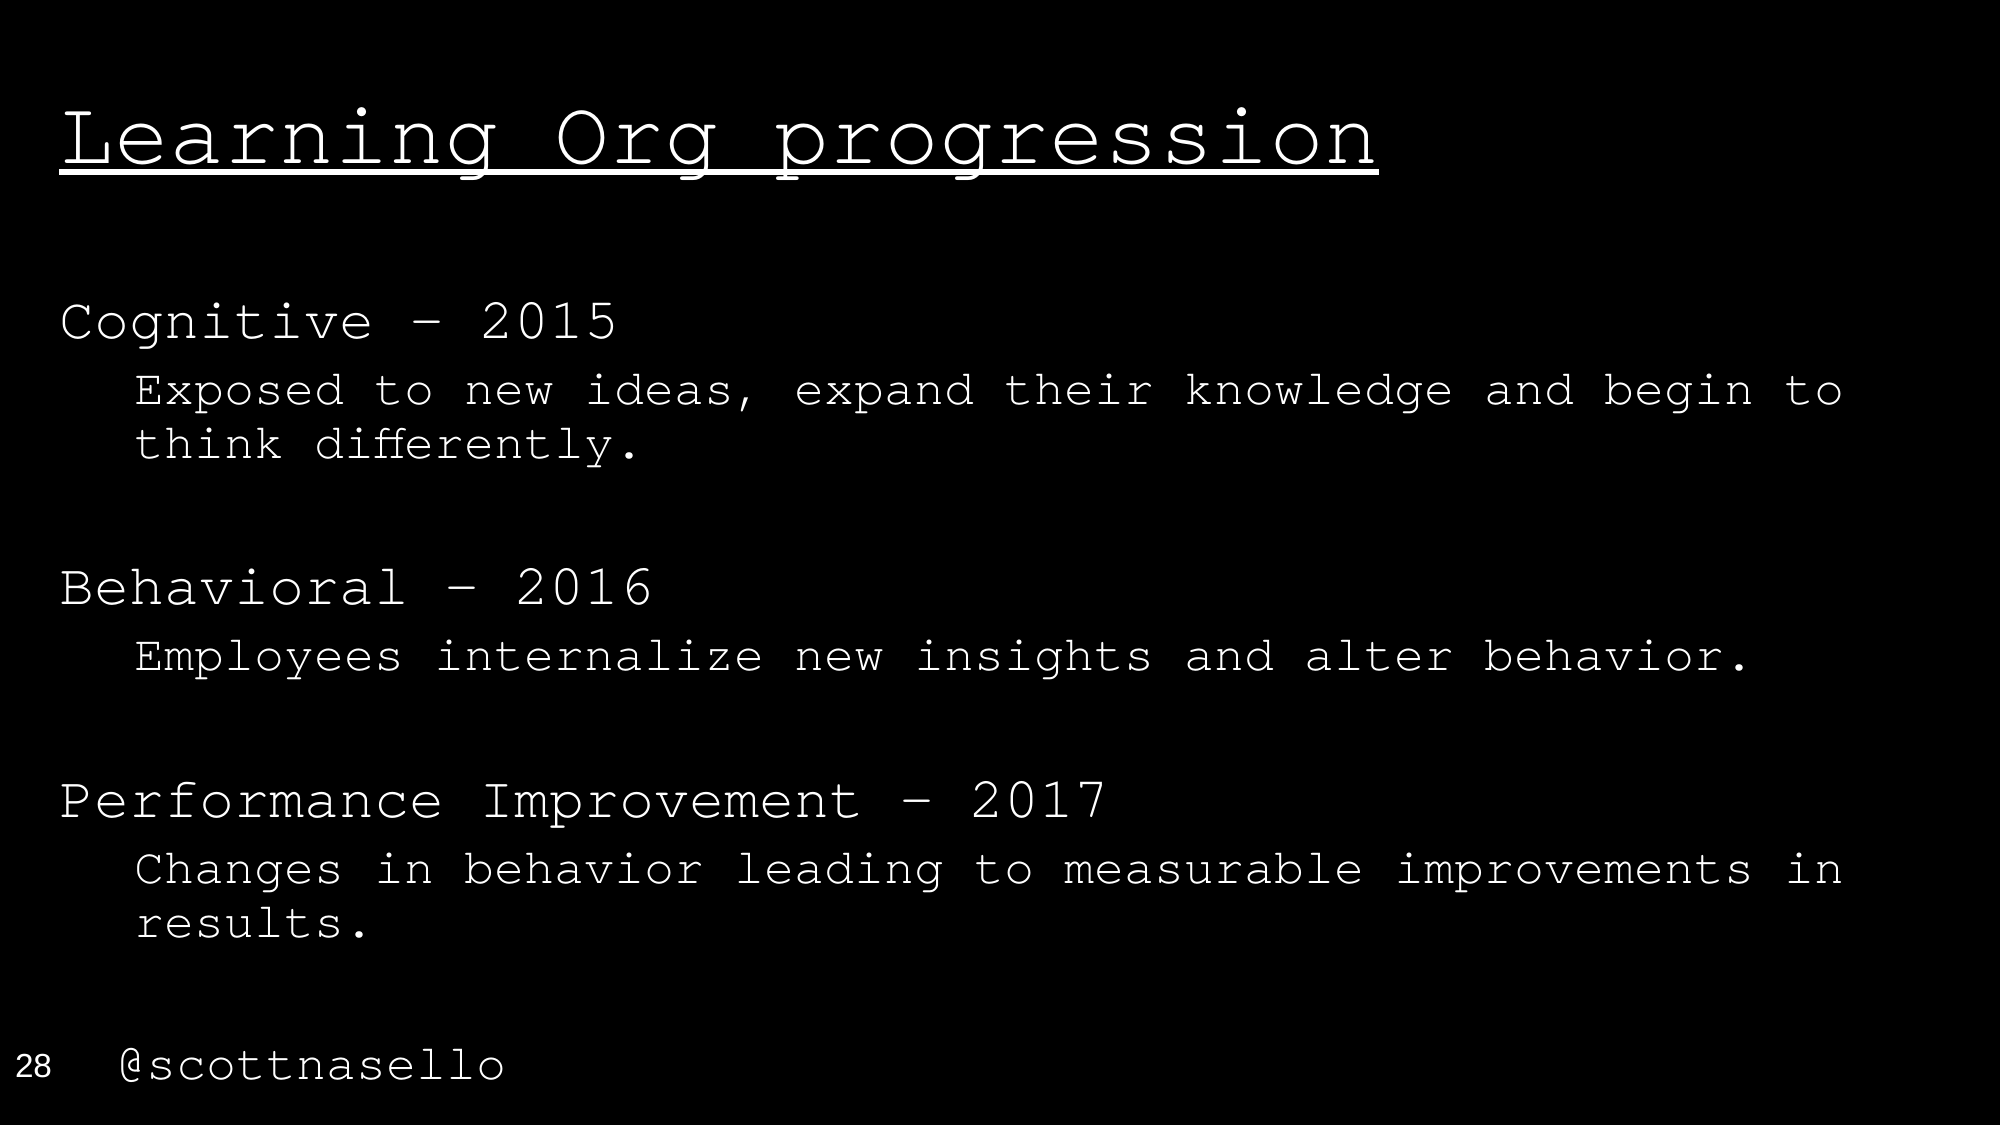

Learning Org progression

Cognitive - 2015
Exposed to new ideas, expand their knowledge and begin to think differently.

Behavioral - 2016
Employees internalize new insights and alter behavior.

Performance Improvement - 2017
Changes in behavior leading to measurable improvements in results.

28